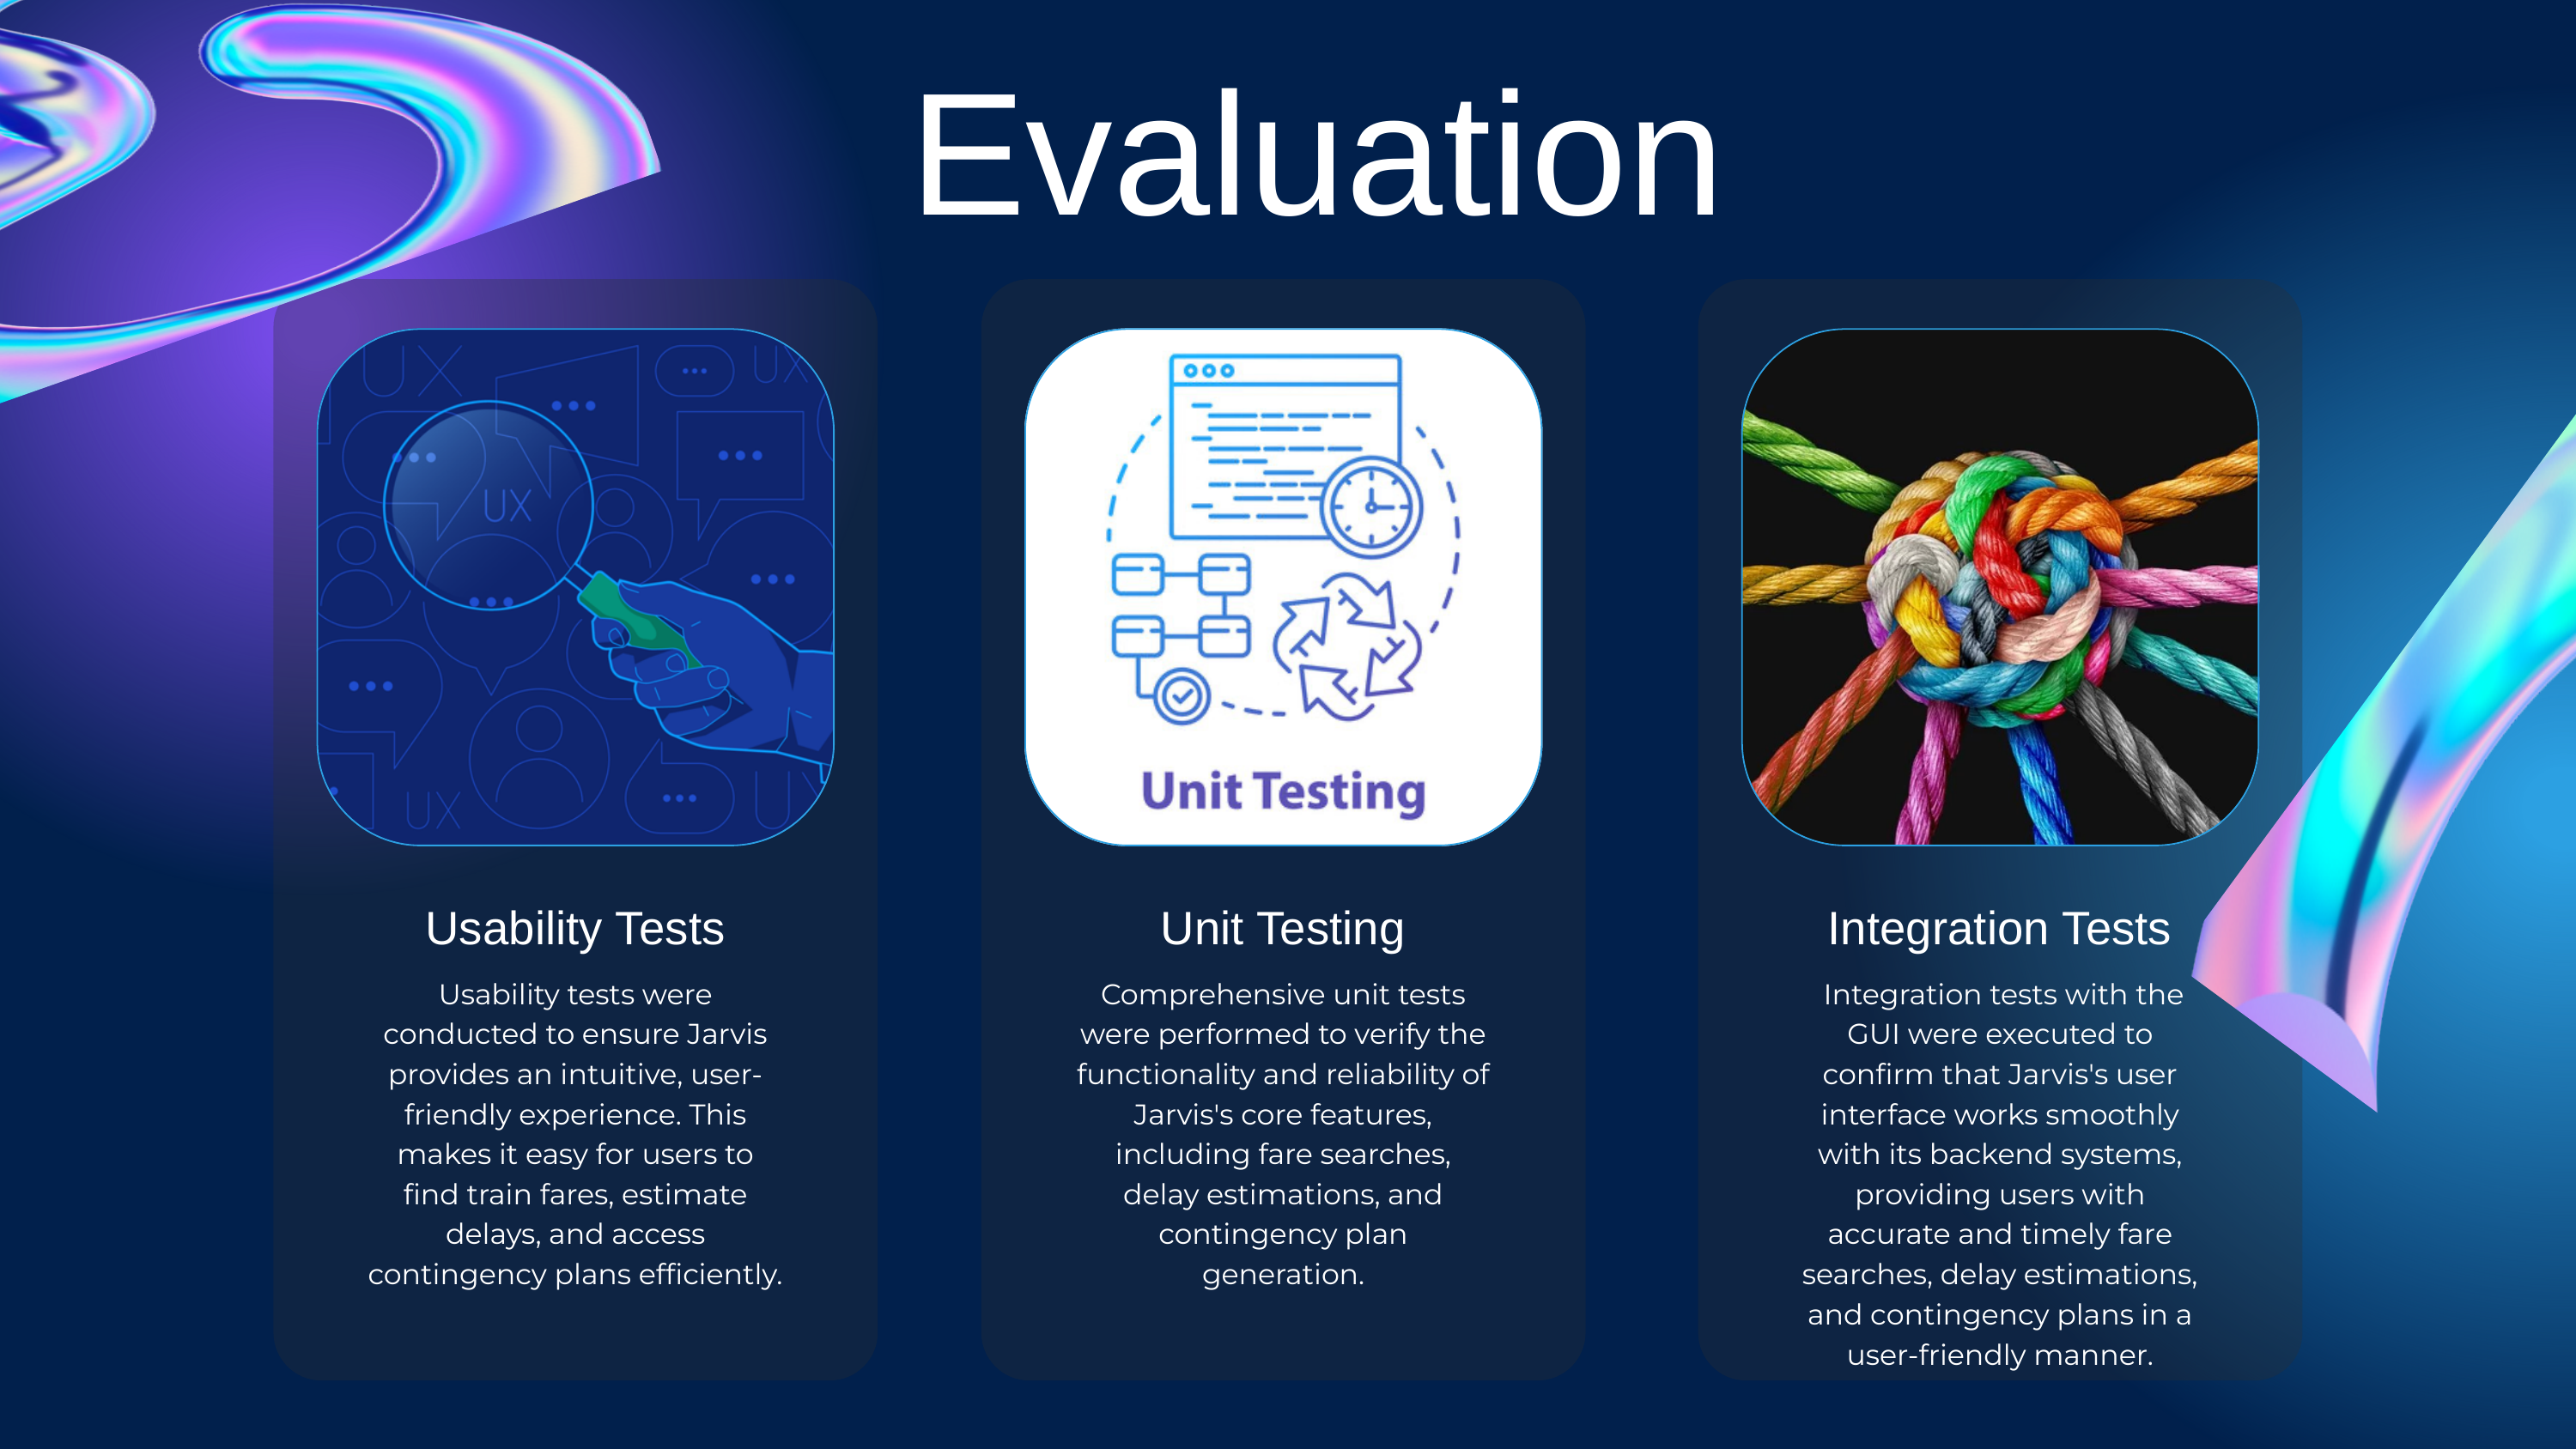

Evaluation

Usability Tests
Unit Testing
Integration Tests
Usability tests were conducted to ensure Jarvis provides an intuitive, user-friendly experience. This makes it easy for users to find train fares, estimate delays, and access contingency plans efficiently.
Comprehensive unit tests were performed to verify the functionality and reliability of Jarvis's core features, including fare searches, delay estimations, and contingency plan generation.
 Integration tests with the GUI were executed to confirm that Jarvis's user interface works smoothly with its backend systems, providing users with accurate and timely fare searches, delay estimations, and contingency plans in a user-friendly manner.